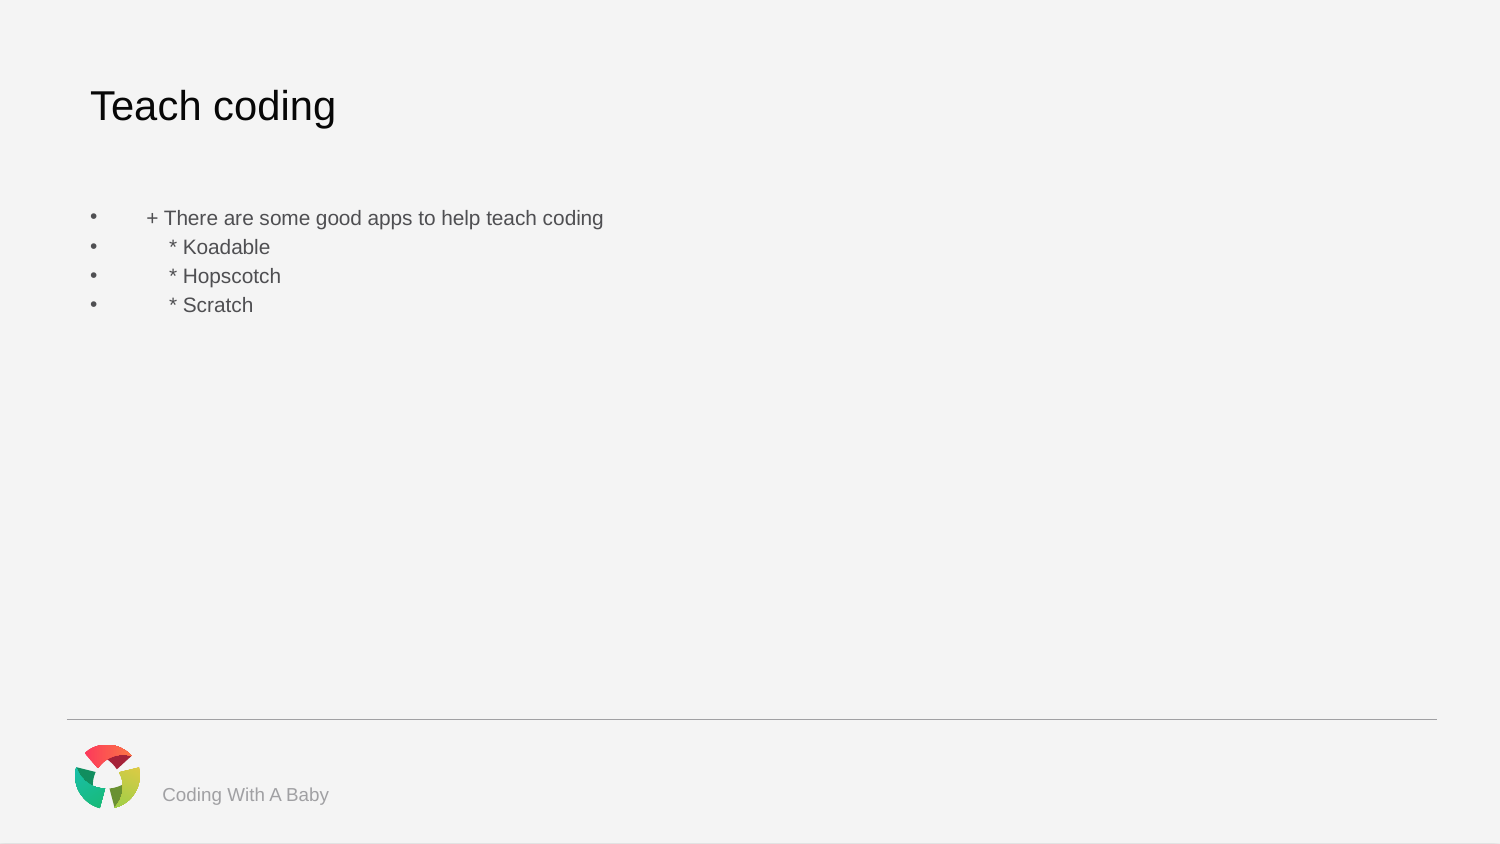

# Teach coding
+ There are some good apps to help teach coding
    * Koadable
    * Hopscotch
    * Scratch